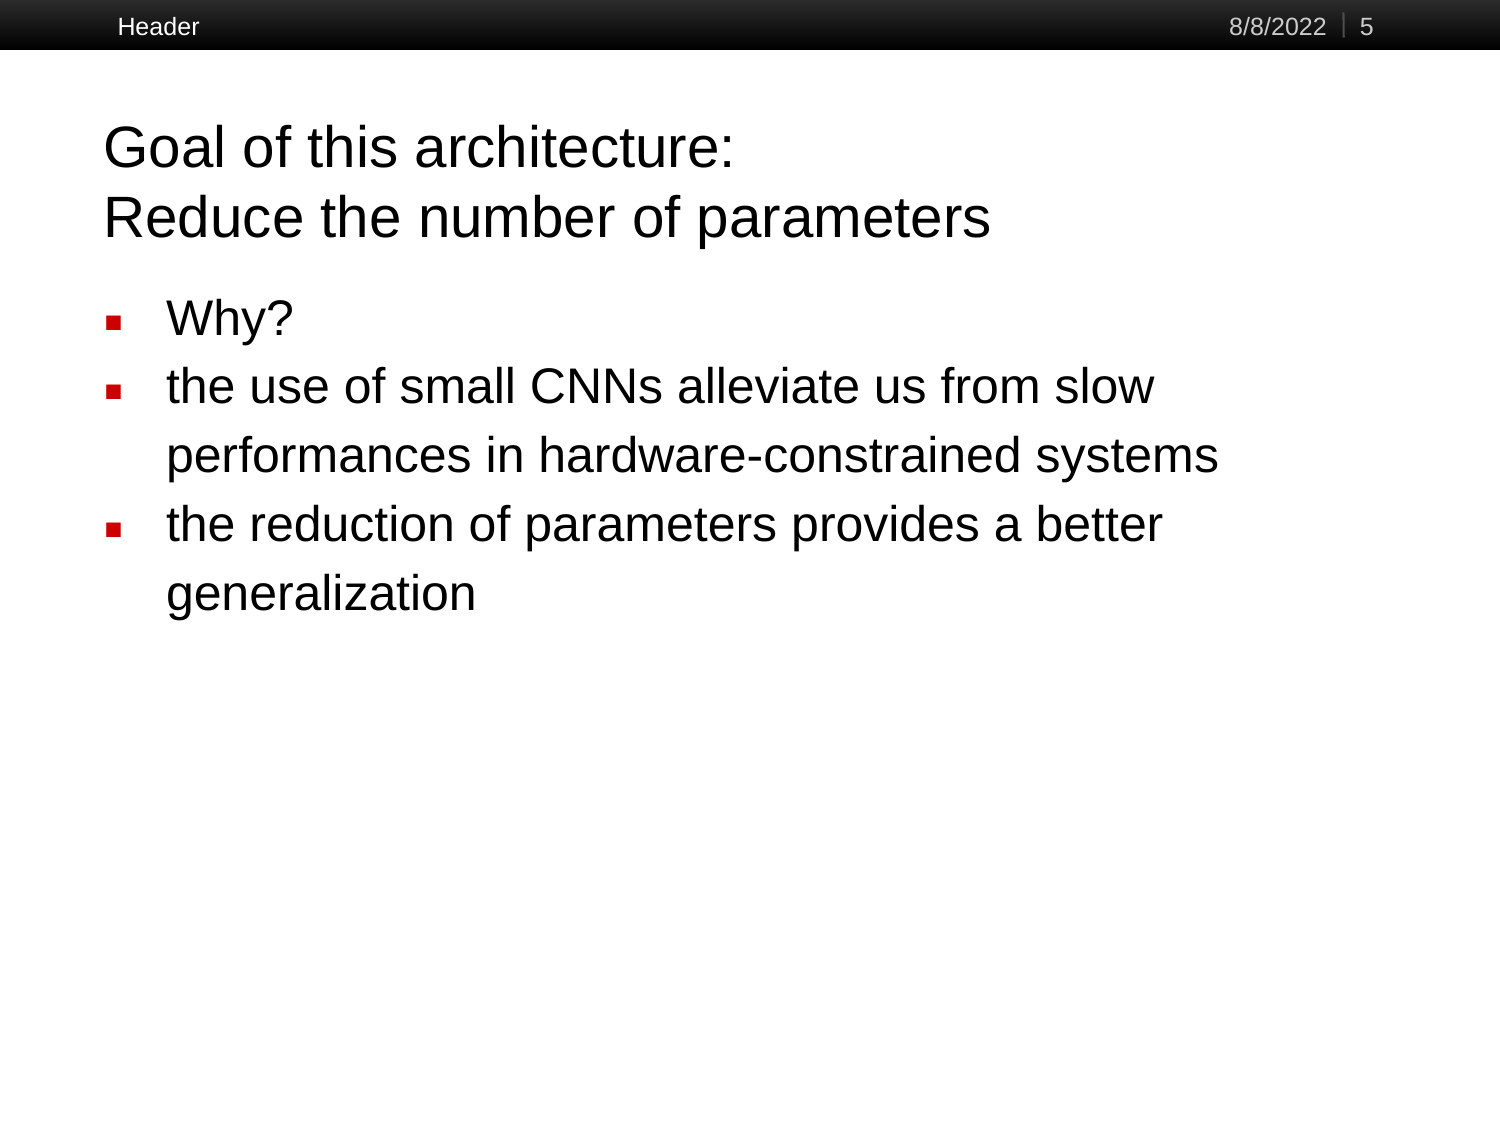

Header
8/8/2022
5
# Goal of this architecture:
Reduce the number of parameters
Why?
the use of small CNNs alleviate us from slow performances in hardware-constrained systems
the reduction of parameters provides a better generalization